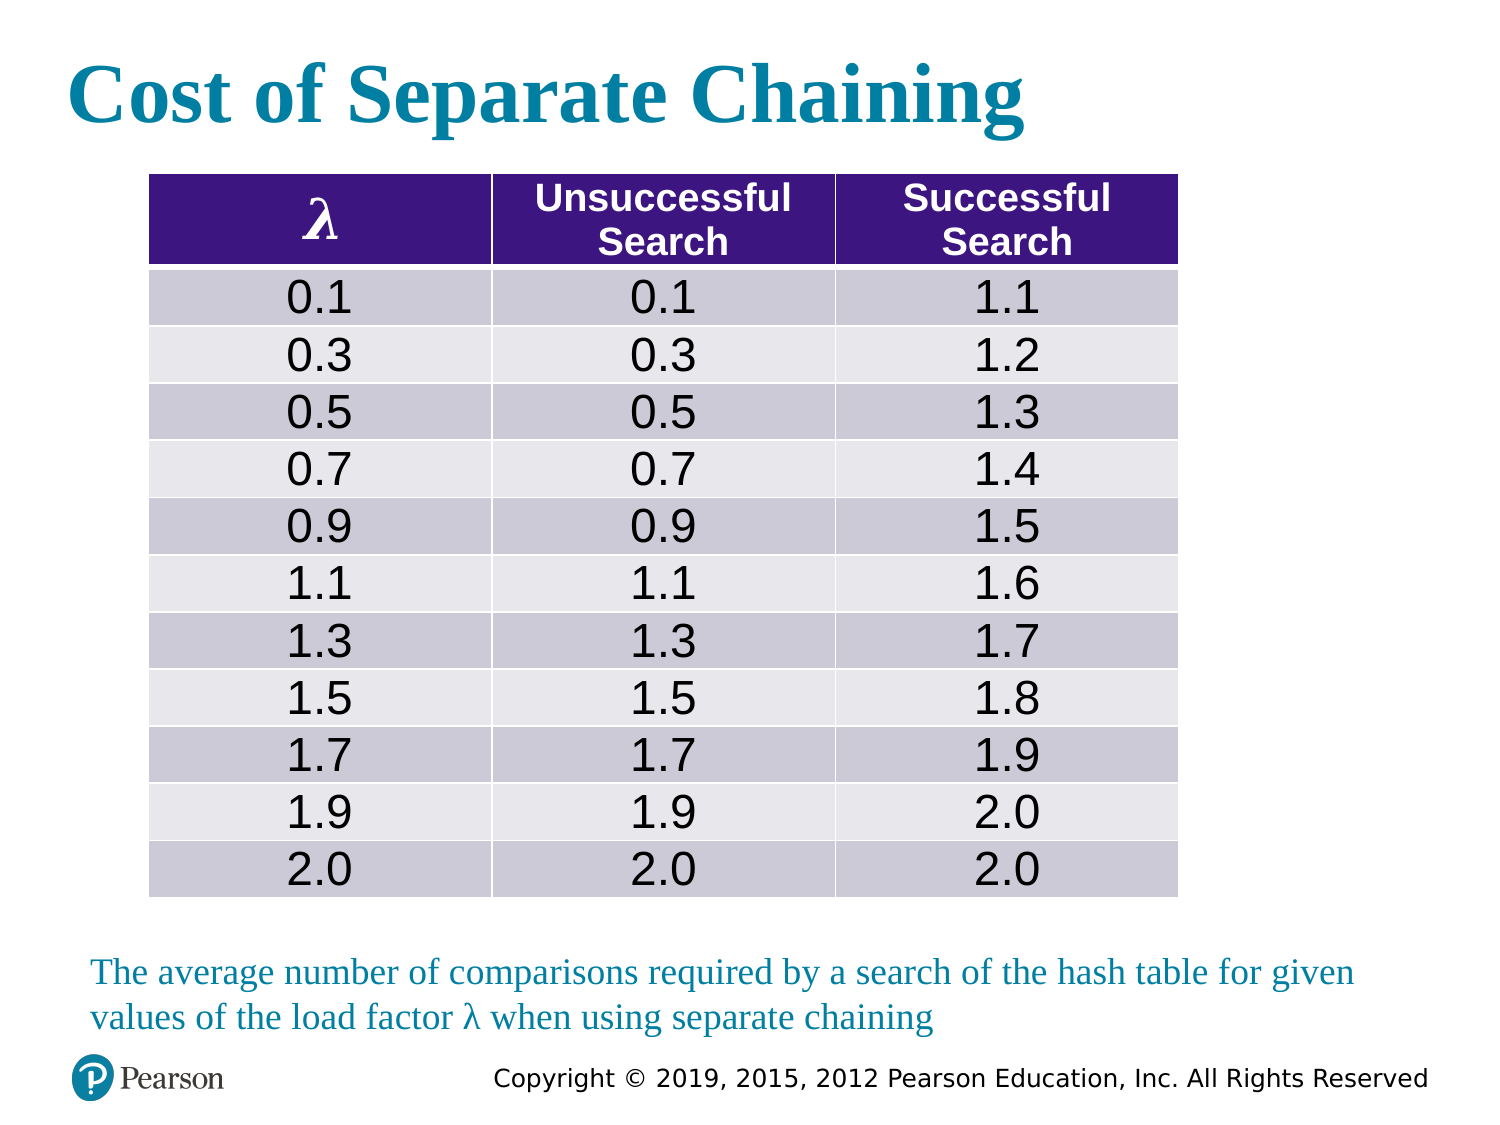

# Cost of Separate Chaining
| 𝝀 | Unsuccessful Search | Successful Search |
| --- | --- | --- |
| 0.1 | 0.1 | 1.1 |
| 0.3 | 0.3 | 1.2 |
| 0.5 | 0.5 | 1.3 |
| 0.7 | 0.7 | 1.4 |
| 0.9 | 0.9 | 1.5 |
| 1.1 | 1.1 | 1.6 |
| 1.3 | 1.3 | 1.7 |
| 1.5 | 1.5 | 1.8 |
| 1.7 | 1.7 | 1.9 |
| 1.9 | 1.9 | 2.0 |
| 2.0 | 2.0 | 2.0 |
The average number of comparisons required by a search of the hash table for given values of the load factor λ when using separate chaining